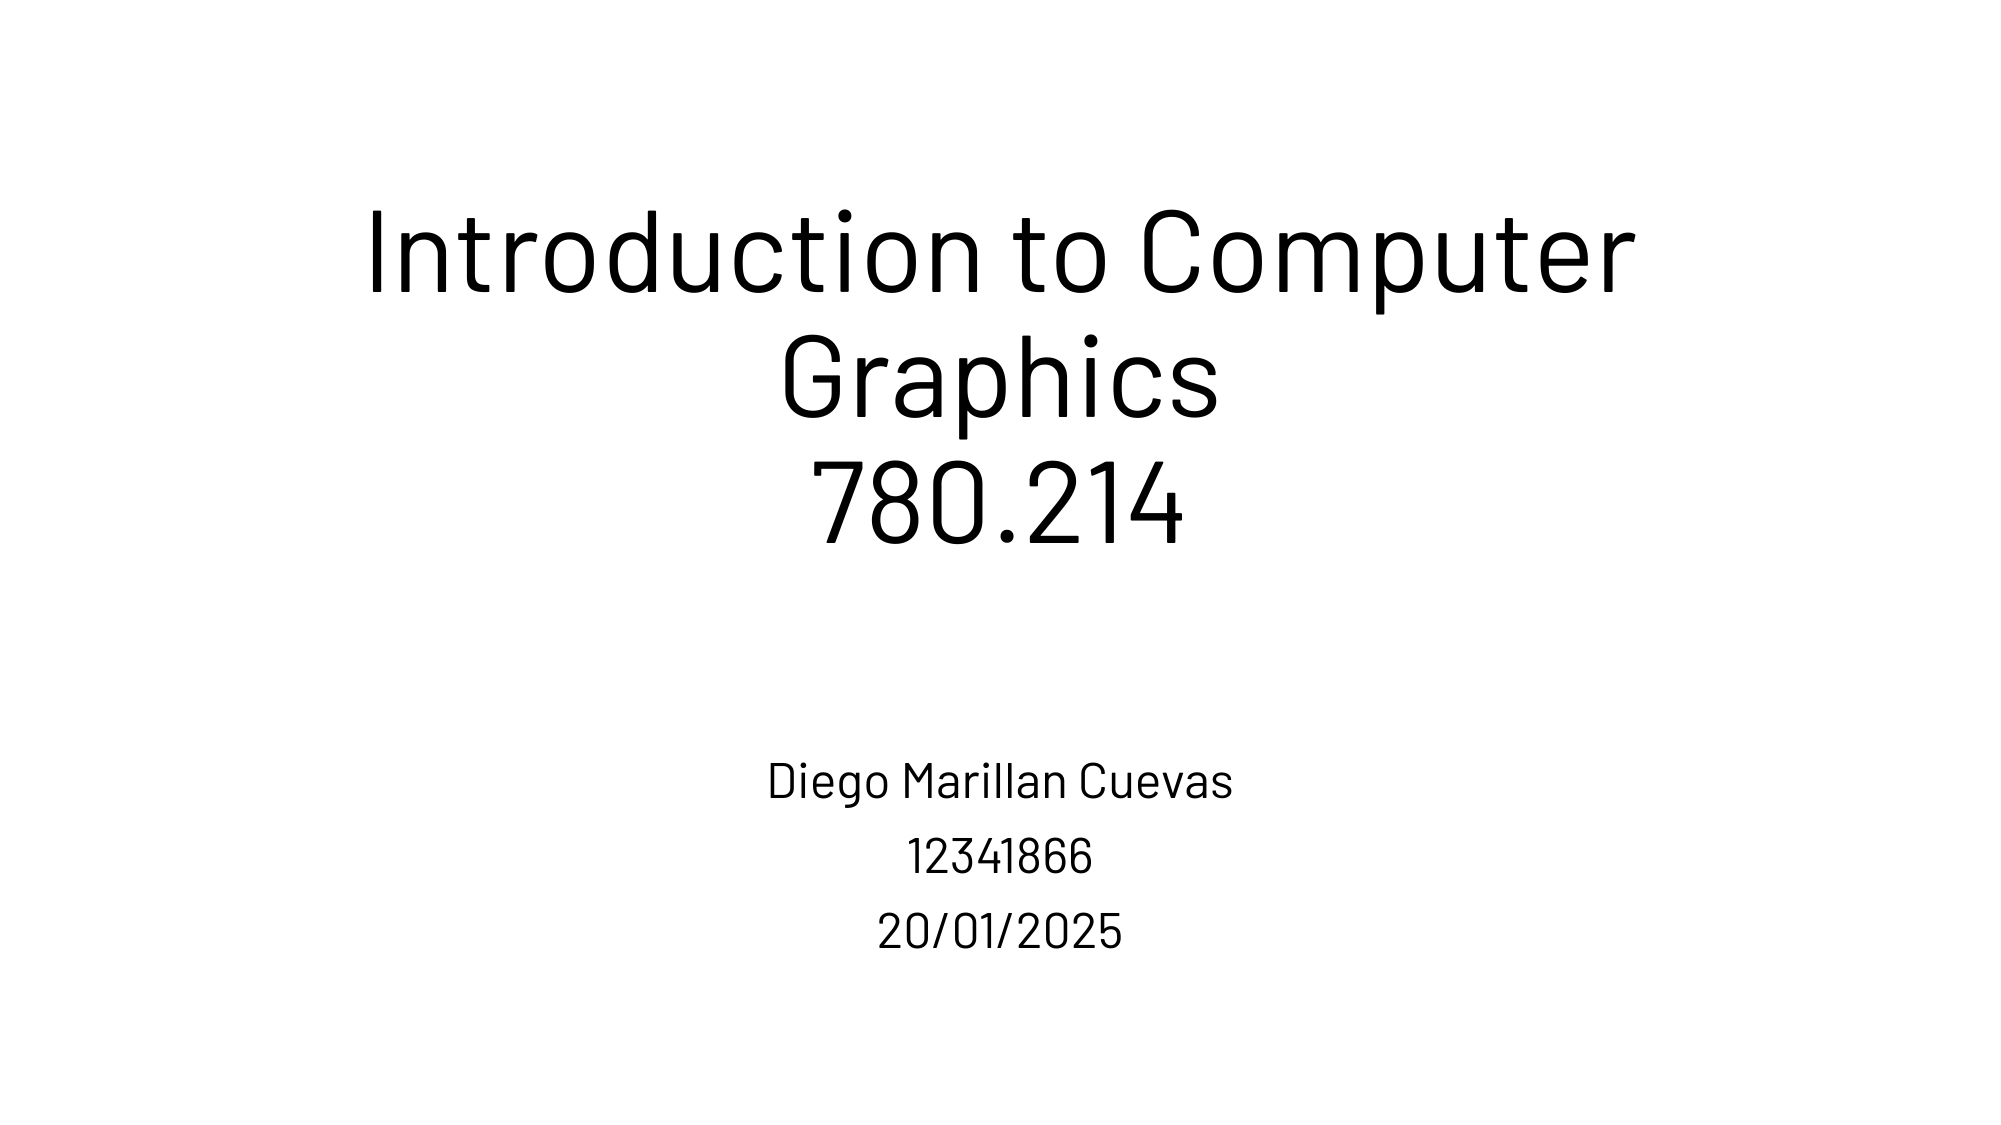

# Introduction to Computer Graphics 780.214
Diego Marillan Cuevas
12341866
20/01/2025